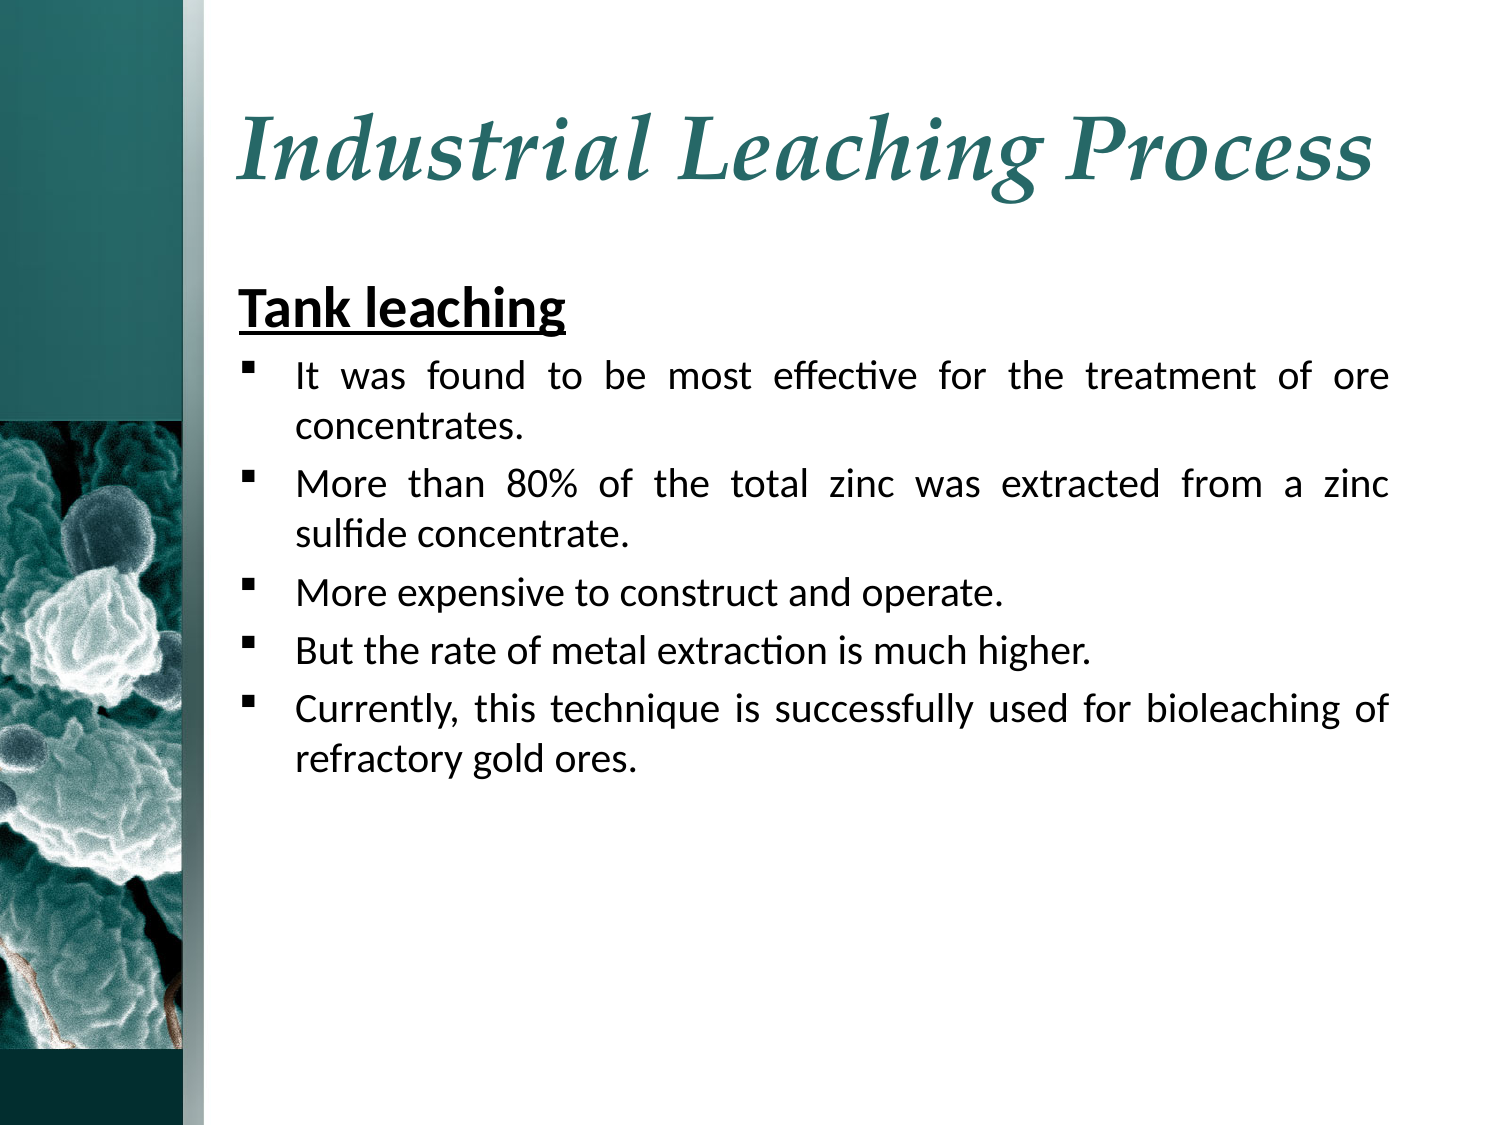

# Industrial Leaching Process
Tank leaching
It was found to be most effective for the treatment of ore concentrates.
More than 80% of the total zinc was extracted from a zinc sulfide concentrate.
More expensive to construct and operate.
But the rate of metal extraction is much higher.
Currently, this technique is successfully used for bioleaching of refractory gold ores.